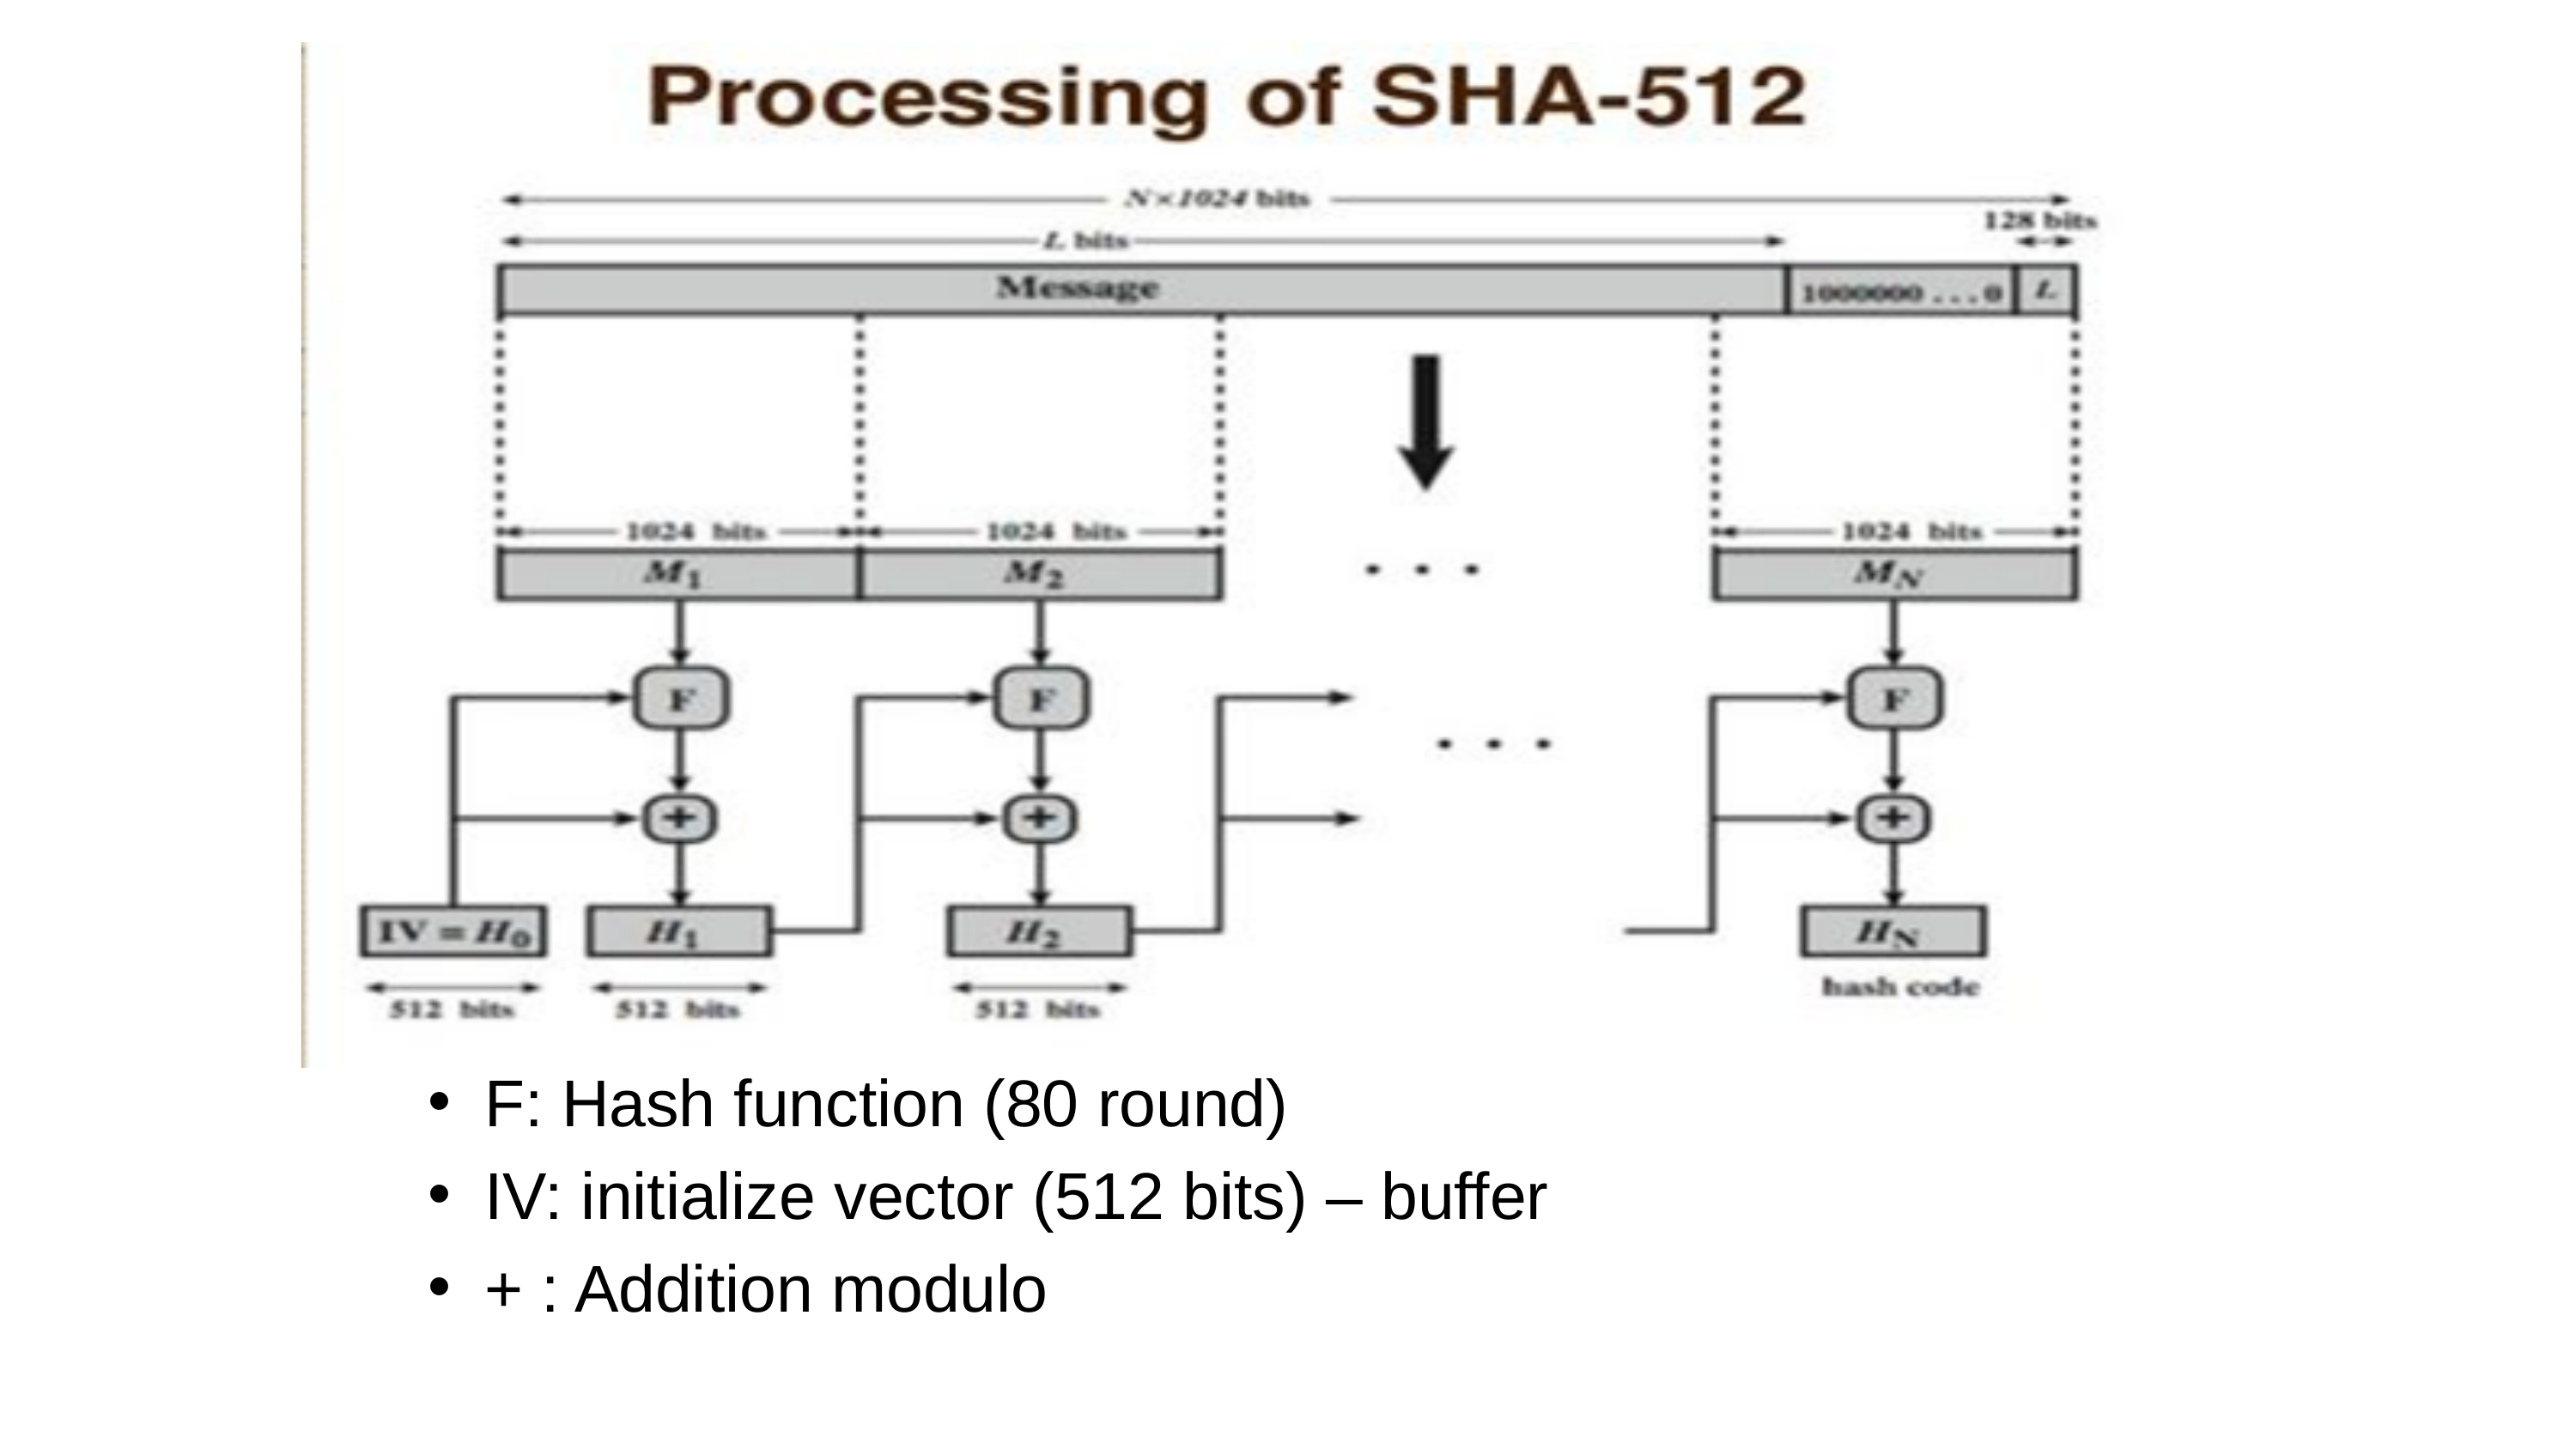

F: Hash function (80 round)
IV: initialize vector (512 bits) – buffer
+ : Addition modulo